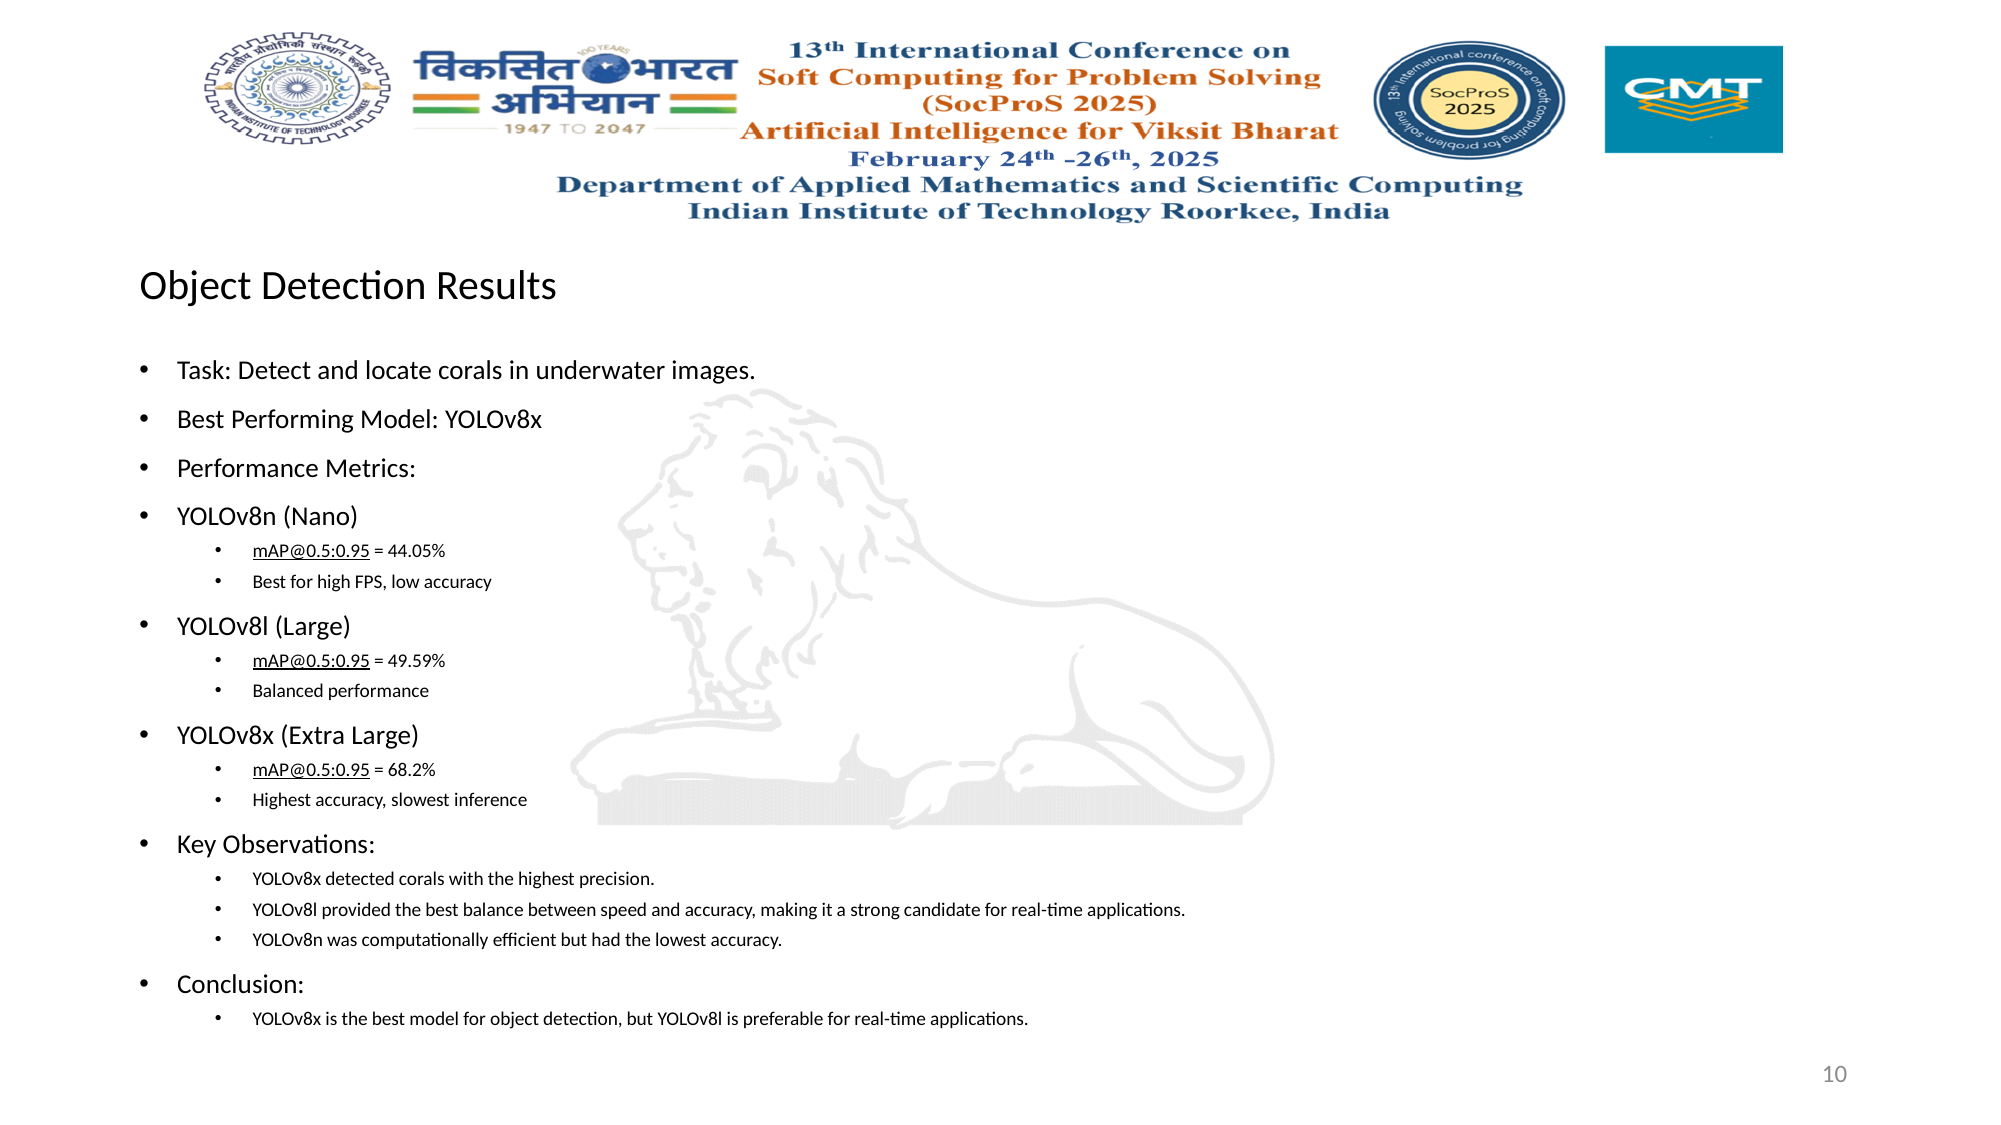

# Object Detection Results

Task: Detect and locate corals in underwater images.
Best Performing Model: YOLOv8x
Performance Metrics:
YOLOv8n (Nano)
mAP@0.5:0.95 = 44.05%
Best for high FPS, low accuracy
YOLOv8l (Large)
mAP@0.5:0.95 = 49.59%
Balanced performance
YOLOv8x (Extra Large)
mAP@0.5:0.95 = 68.2%
Highest accuracy, slowest inference
Key Observations:
YOLOv8x detected corals with the highest precision.
YOLOv8l provided the best balance between speed and accuracy, making it a strong candidate for real-time applications.
YOLOv8n was computationally efficient but had the lowest accuracy.
Conclusion:
YOLOv8x is the best model for object detection, but YOLOv8l is preferable for real-time applications.
10